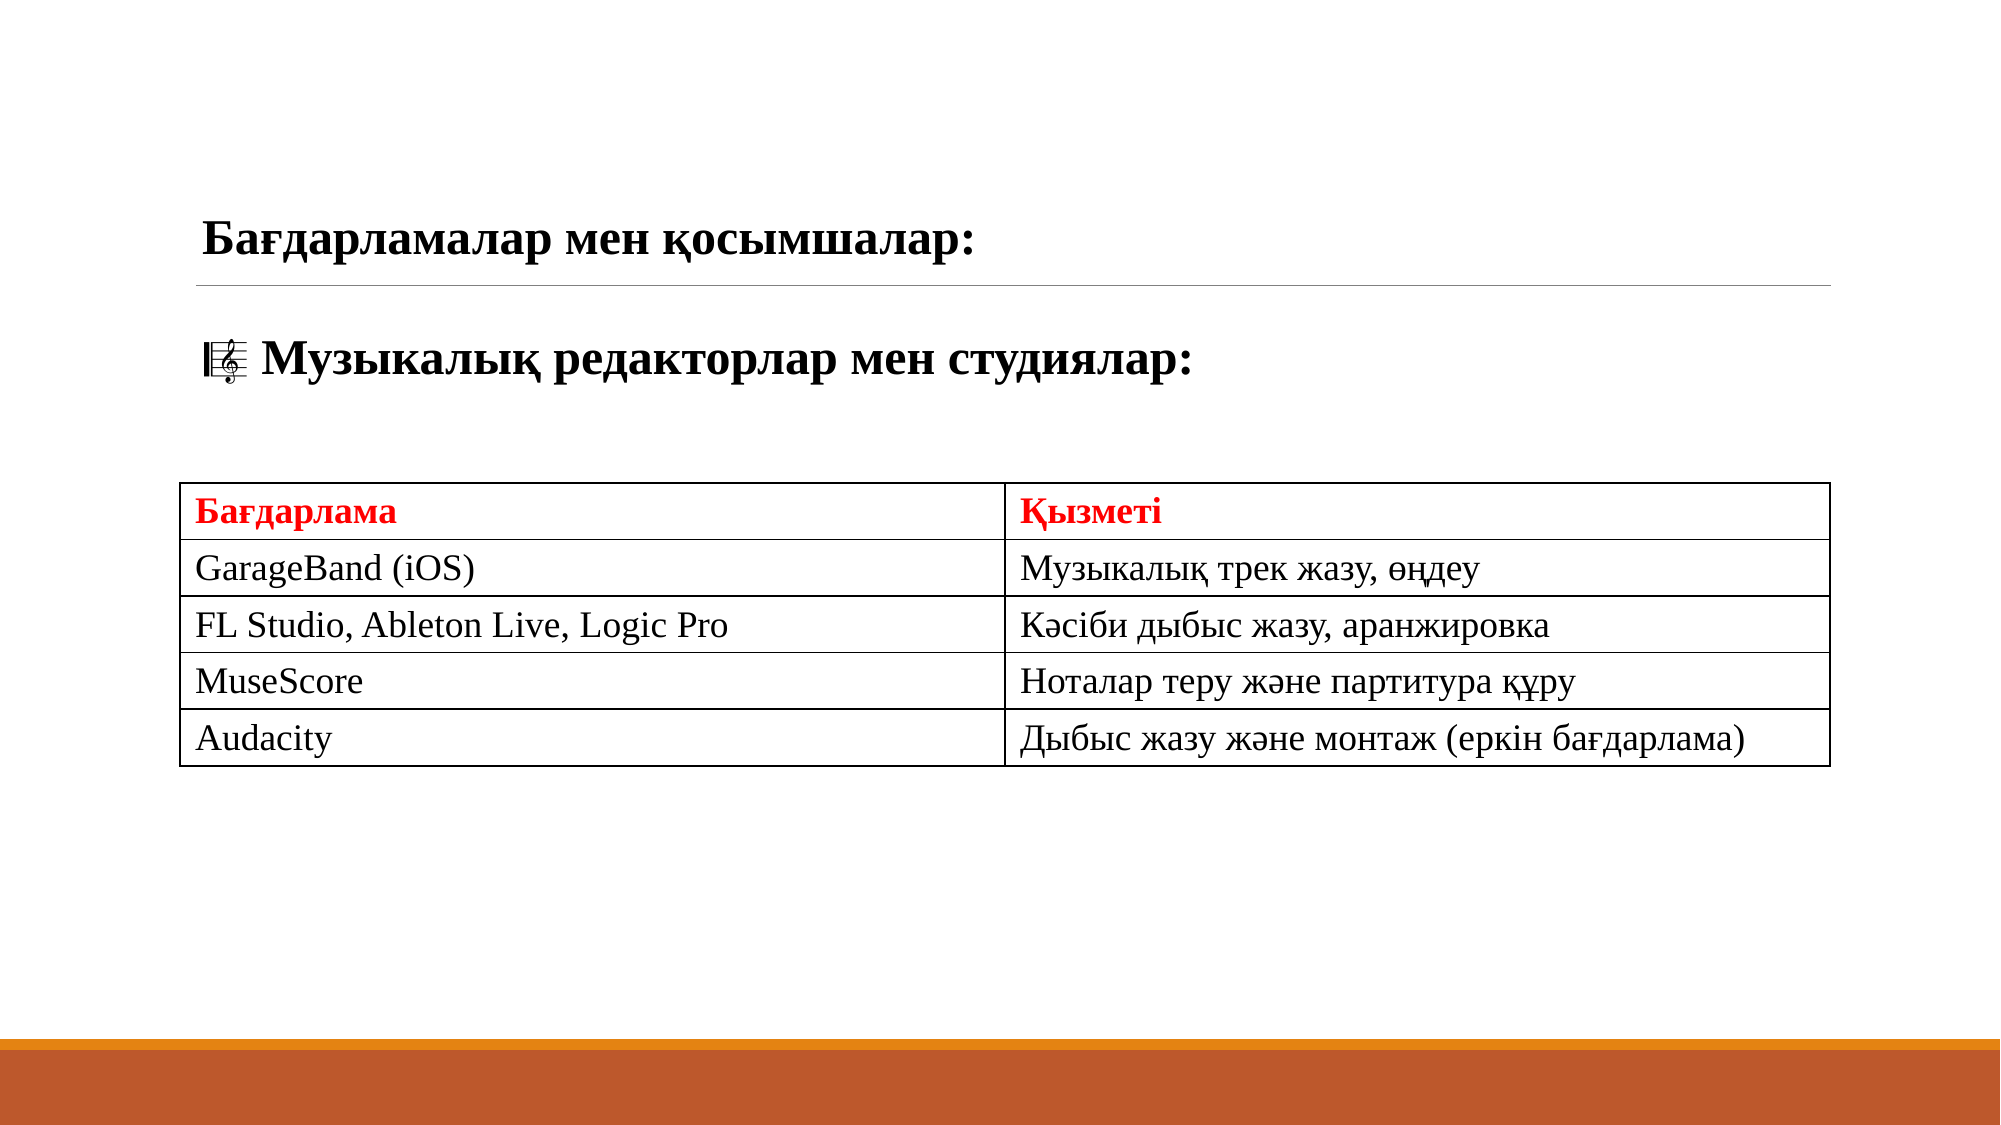

Бағдарламалар мен қосымшалар:

🎼 Музыкалық редакторлар мен студиялар:

| Бағдарлама | Қызметі |
| --- | --- |
| GarageBand (iOS) | Музыкалық трек жазу, өңдеу |
| FL Studio, Ableton Live, Logic Pro | Кәсіби дыбыс жазу, аранжировка |
| MuseScore | Ноталар теру және партитура құру |
| Audacity | Дыбыс жазу және монтаж (еркін бағдарлама) |